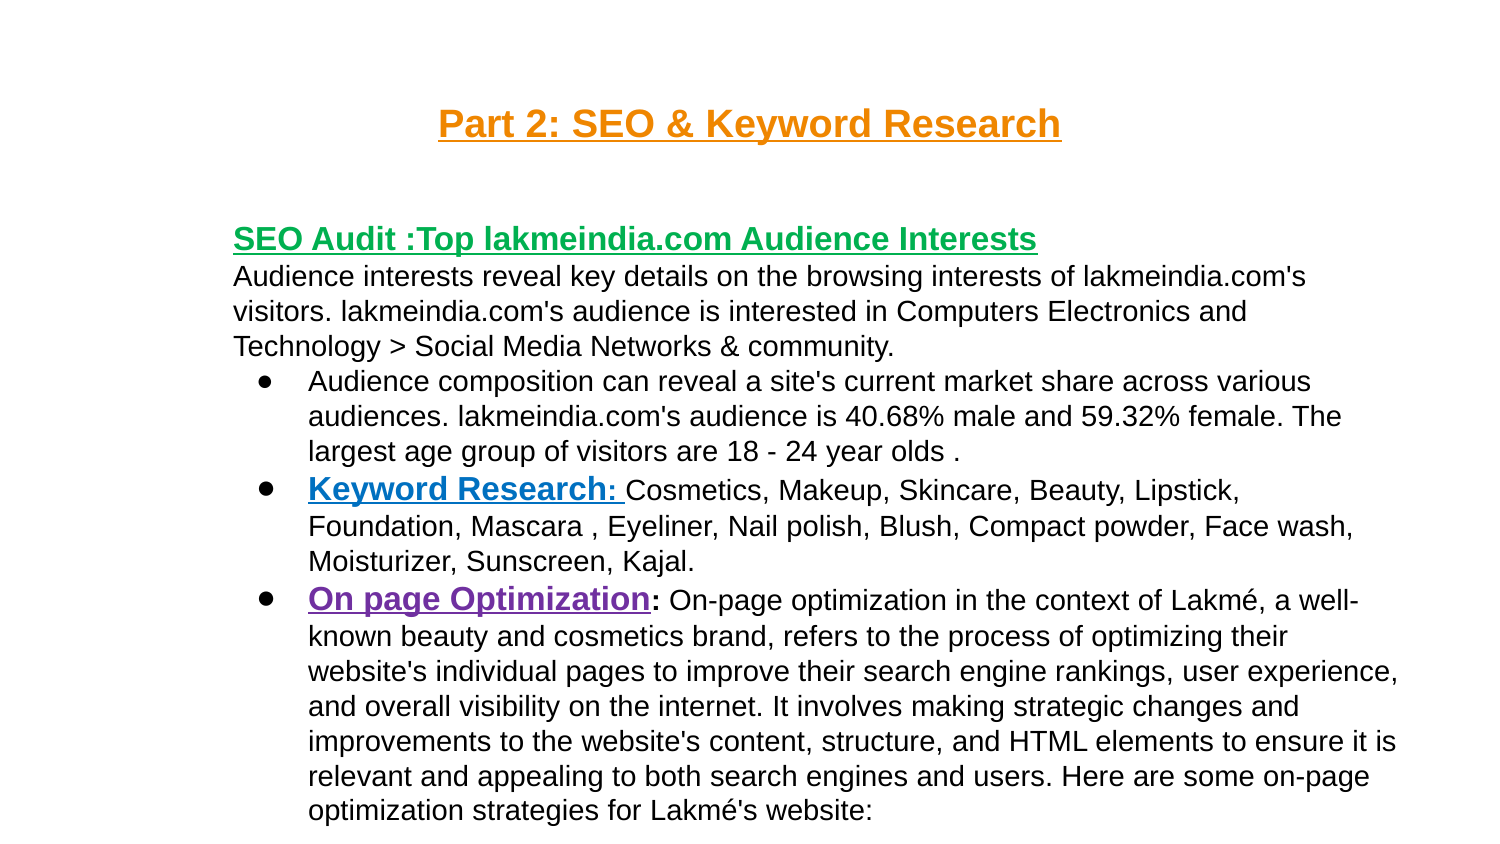

Part 2: SEO & Keyword Research
SEO Audit :Top lakmeindia.com Audience Interests
Audience interests reveal key details on the browsing interests of lakmeindia.com's visitors. lakmeindia.com's audience is interested in Computers Electronics and Technology > Social Media Networks & community.
Audience composition can reveal a site's current market share across various audiences. lakmeindia.com's audience is 40.68% male and 59.32% female. The largest age group of visitors are 18 - 24 year olds .
Keyword Research: Cosmetics, Makeup, Skincare, Beauty, Lipstick, Foundation, Mascara , Eyeliner, Nail polish, Blush, Compact powder, Face wash, Moisturizer, Sunscreen, Kajal.
On page Optimization: On-page optimization in the context of Lakmé, a well-known beauty and cosmetics brand, refers to the process of optimizing their website's individual pages to improve their search engine rankings, user experience, and overall visibility on the internet. It involves making strategic changes and improvements to the website's content, structure, and HTML elements to ensure it is relevant and appealing to both search engines and users. Here are some on-page optimization strategies for Lakmé's website: